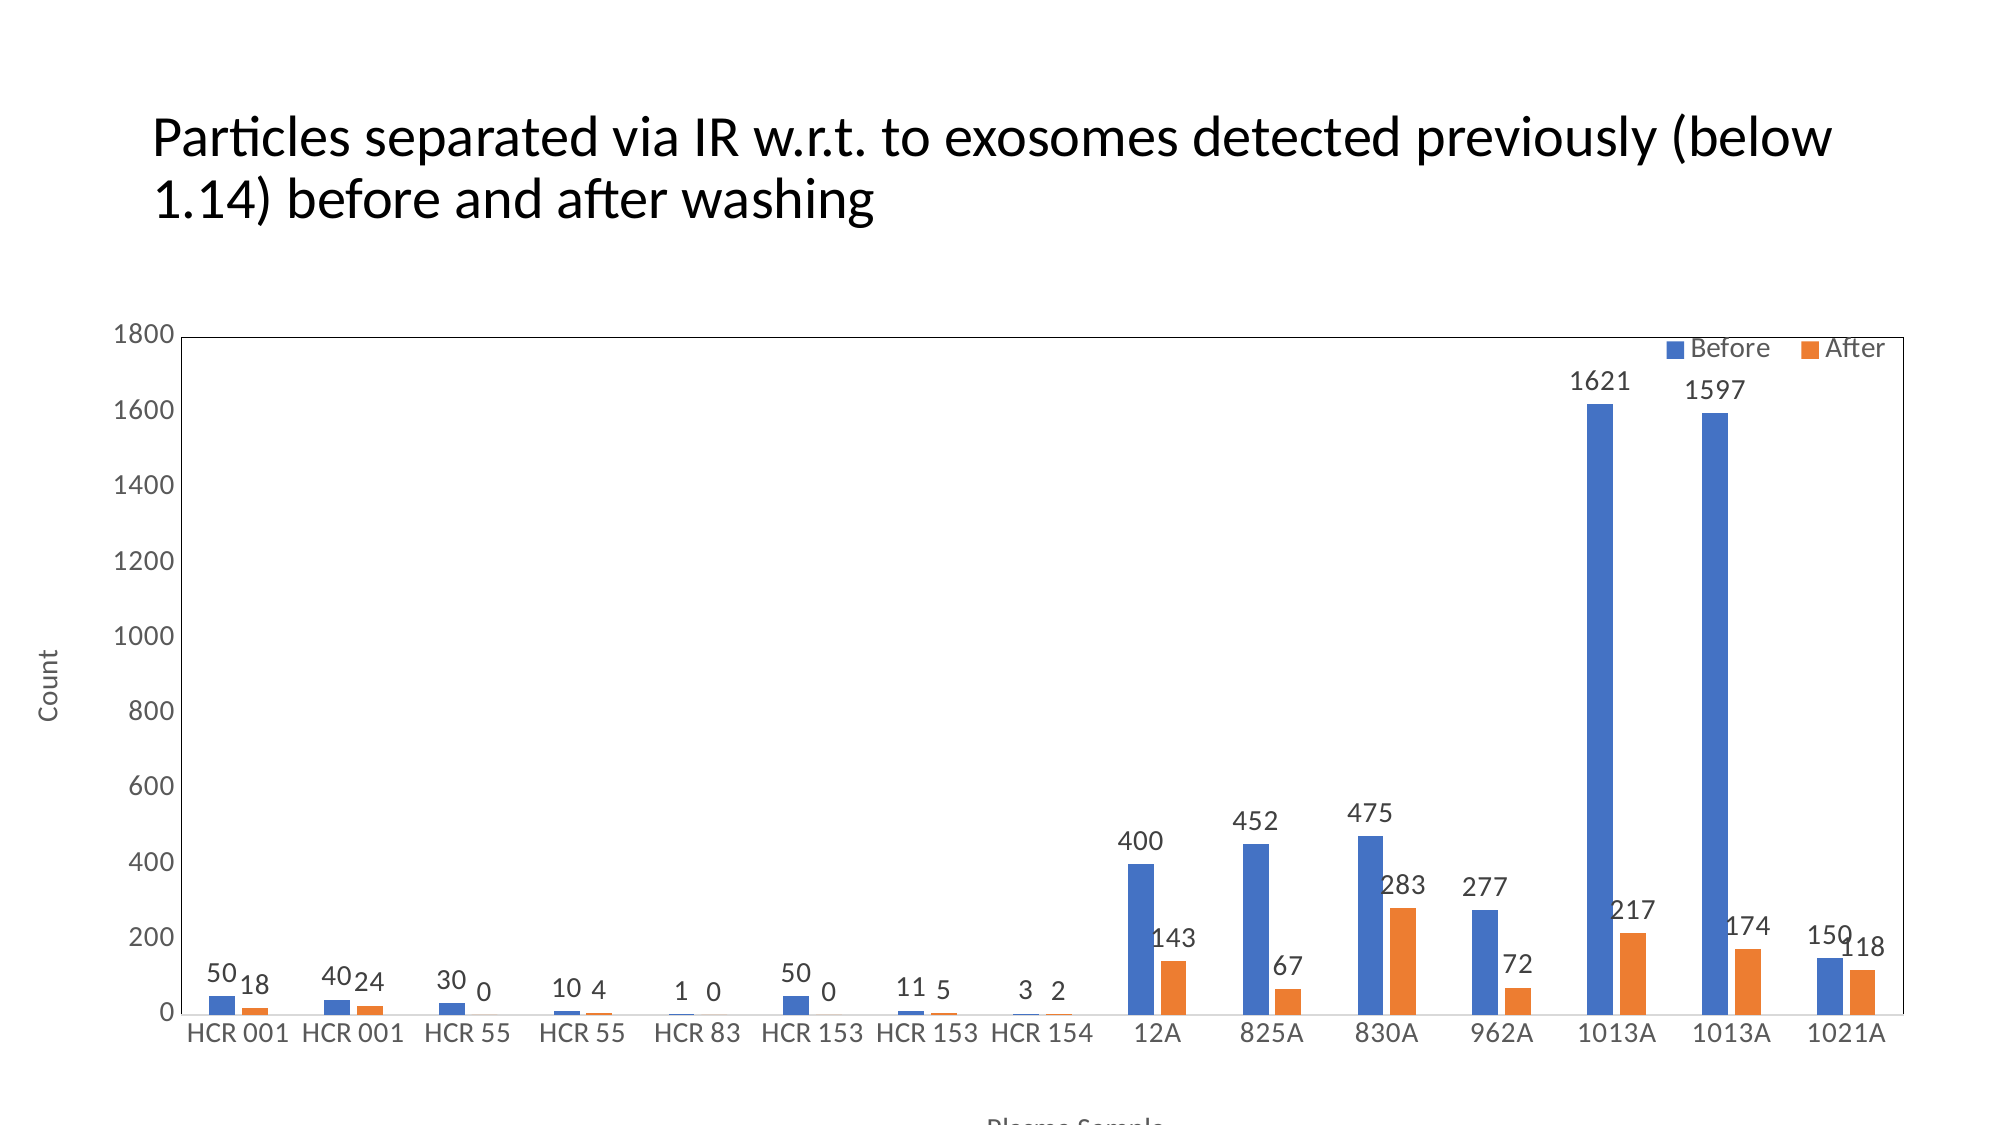

# Particles separated via IR w.r.t. to exosomes detected previously (below 1.14) before and after washing

### Chart

| Category | Before | After |
|---|---|---|
| HCR 001 | 50.0 | 18.0 |
| HCR 001 | 40.0 | 24.0 |
| HCR 55 | 30.0 | 0.0 |
| HCR 55 | 10.0 | 4.0 |
| HCR 83 | 1.0 | 0.0 |
| HCR 153 | 50.0 | 0.0 |
| HCR 153 | 11.0 | 5.0 |
| HCR 154 | 3.0 | 2.0 |
| 12A | 400.0 | 143.0 |
| 825A | 452.0 | 67.0 |
| 830A | 475.0 | 283.0 |
| 962A | 277.0 | 72.0 |
| 1013A | 1621.0 | 217.0 |
| 1013A | 1597.0 | 174.0 |
| 1021A | 150.0 | 118.0 |